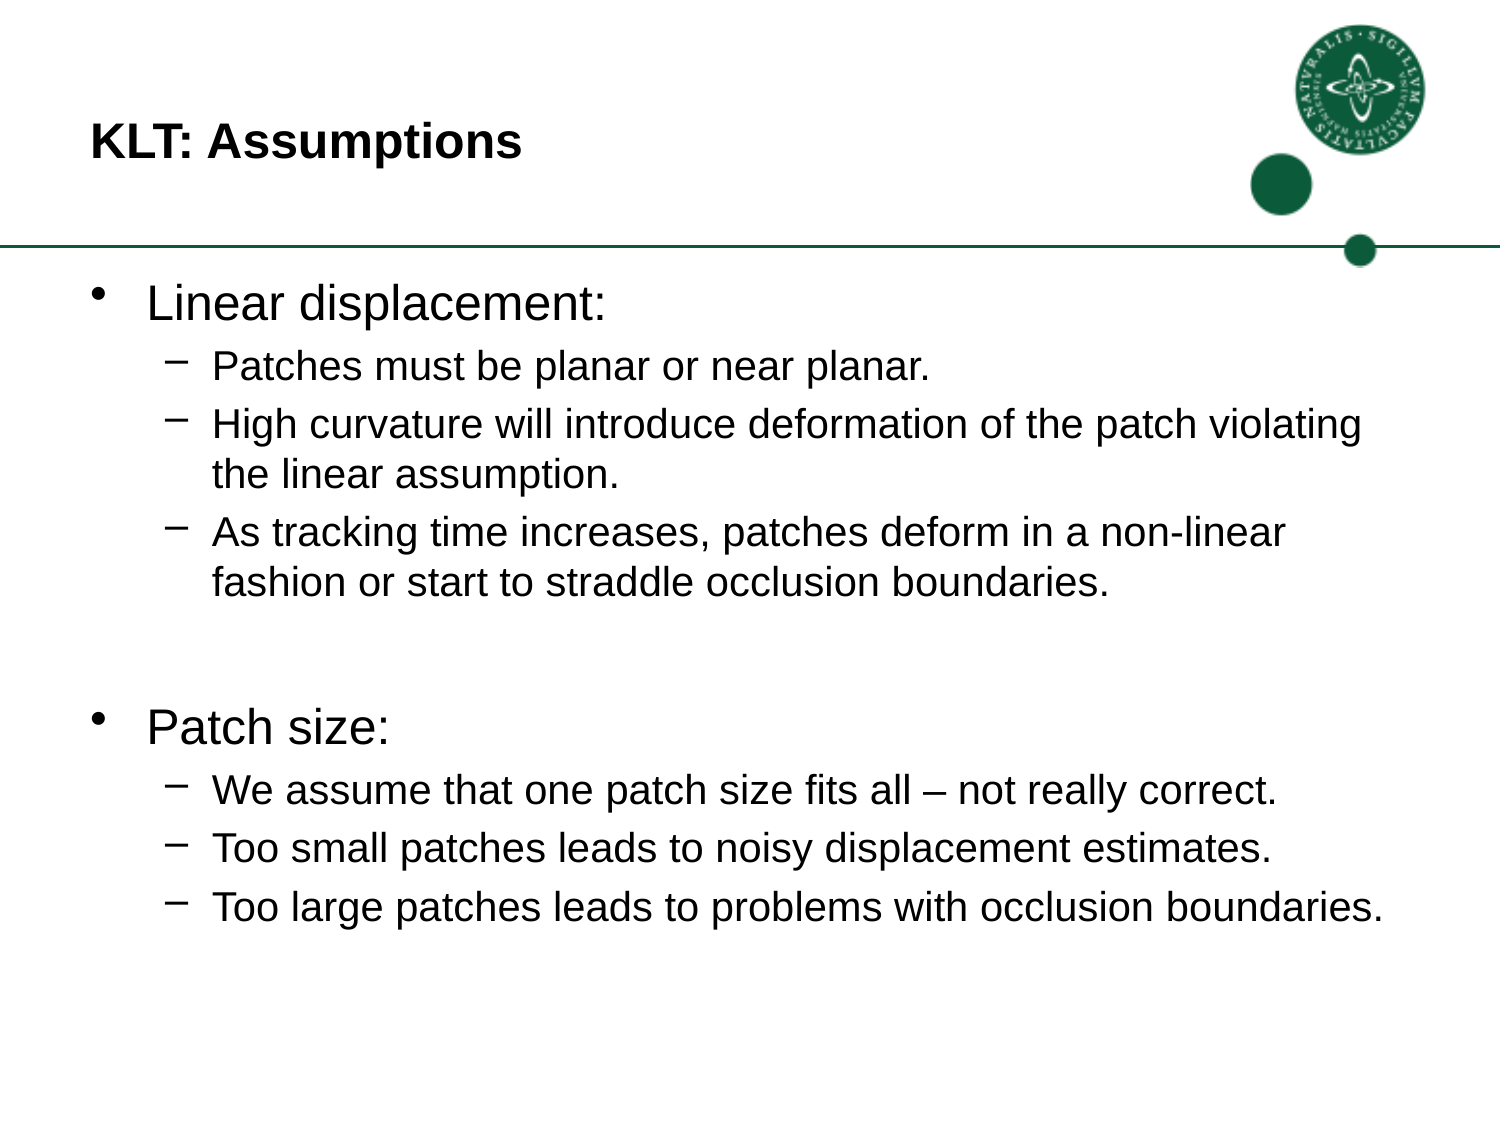

# KLT: Assumptions
Linear displacement:
Patches must be planar or near planar.
High curvature will introduce deformation of the patch violating the linear assumption.
As tracking time increases, patches deform in a non-linear fashion or start to straddle occlusion boundaries.

Patch size:
We assume that one patch size fits all – not really correct.
Too small patches leads to noisy displacement estimates.
Too large patches leads to problems with occlusion boundaries.